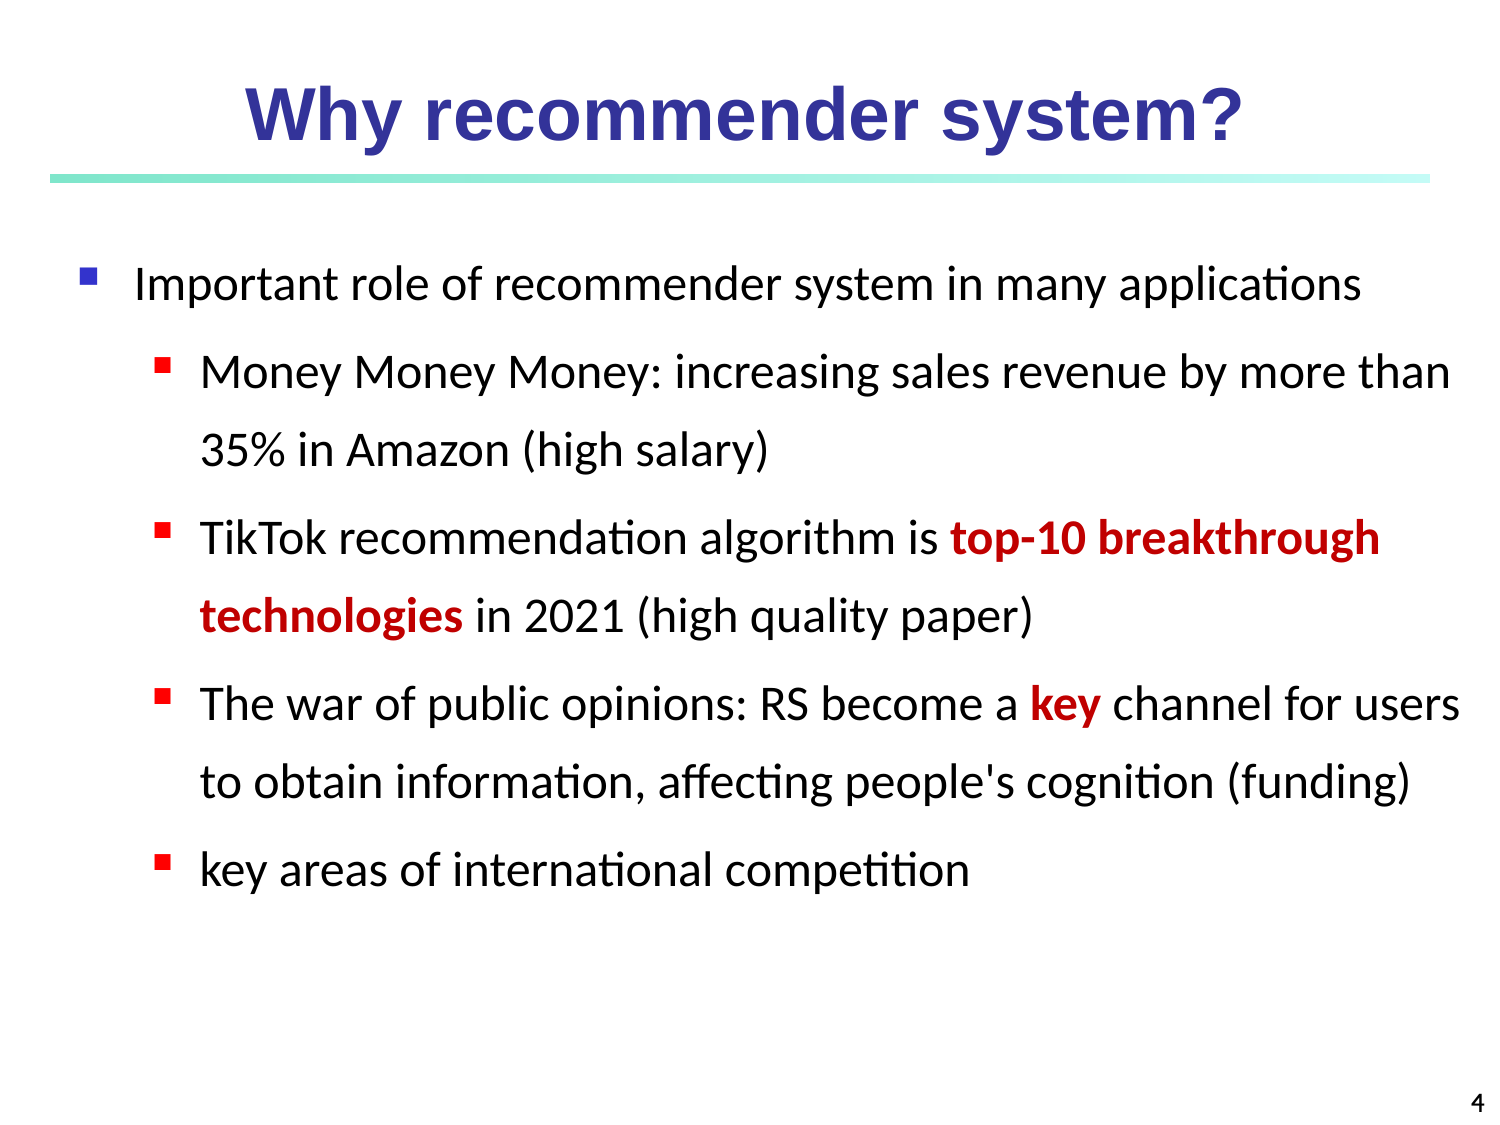

# Why recommender system?
Important role of recommender system in many applications
Money Money Money: increasing sales revenue by more than 35% in Amazon (high salary)
TikTok recommendation algorithm is top-10 breakthrough technologies in 2021 (high quality paper)
The war of public opinions: RS become a key channel for users to obtain information, affecting people's cognition (funding)
key areas of international competition
4